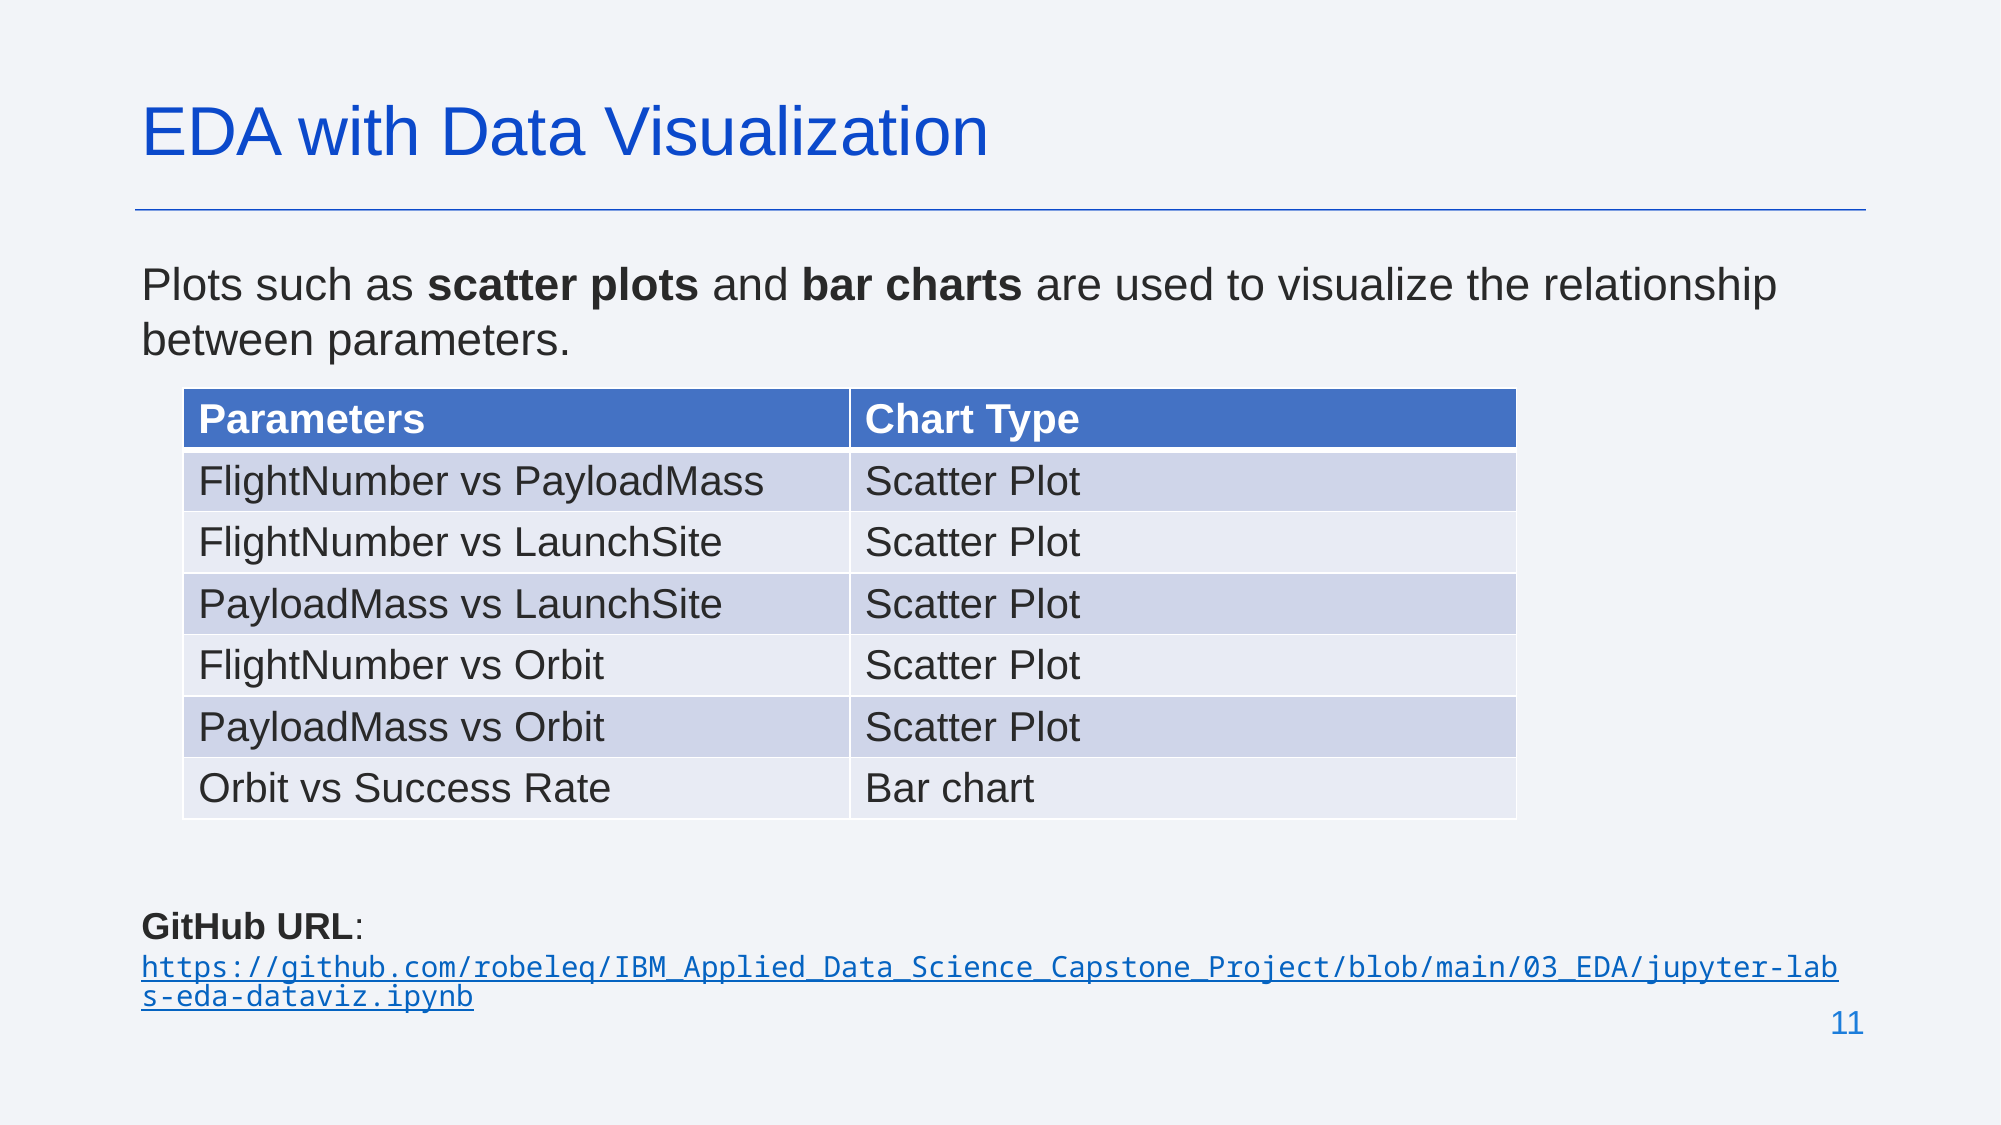

EDA with Data Visualization
Plots such as scatter plots and bar charts are used to visualize the relationship between parameters.

GitHub URL: https://github.com/robeleq/IBM_Applied_Data_Science_Capstone_Project/blob/main/03_EDA/jupyter-labs-eda-dataviz.ipynb

| Parameters | Chart Type |
| --- | --- |
| FlightNumber vs PayloadMass | Scatter Plot |
| FlightNumber vs LaunchSite | Scatter Plot |
| PayloadMass vs LaunchSite | Scatter Plot |
| FlightNumber vs Orbit | Scatter Plot |
| PayloadMass vs Orbit | Scatter Plot |
| Orbit vs Success Rate | Bar chart |
11